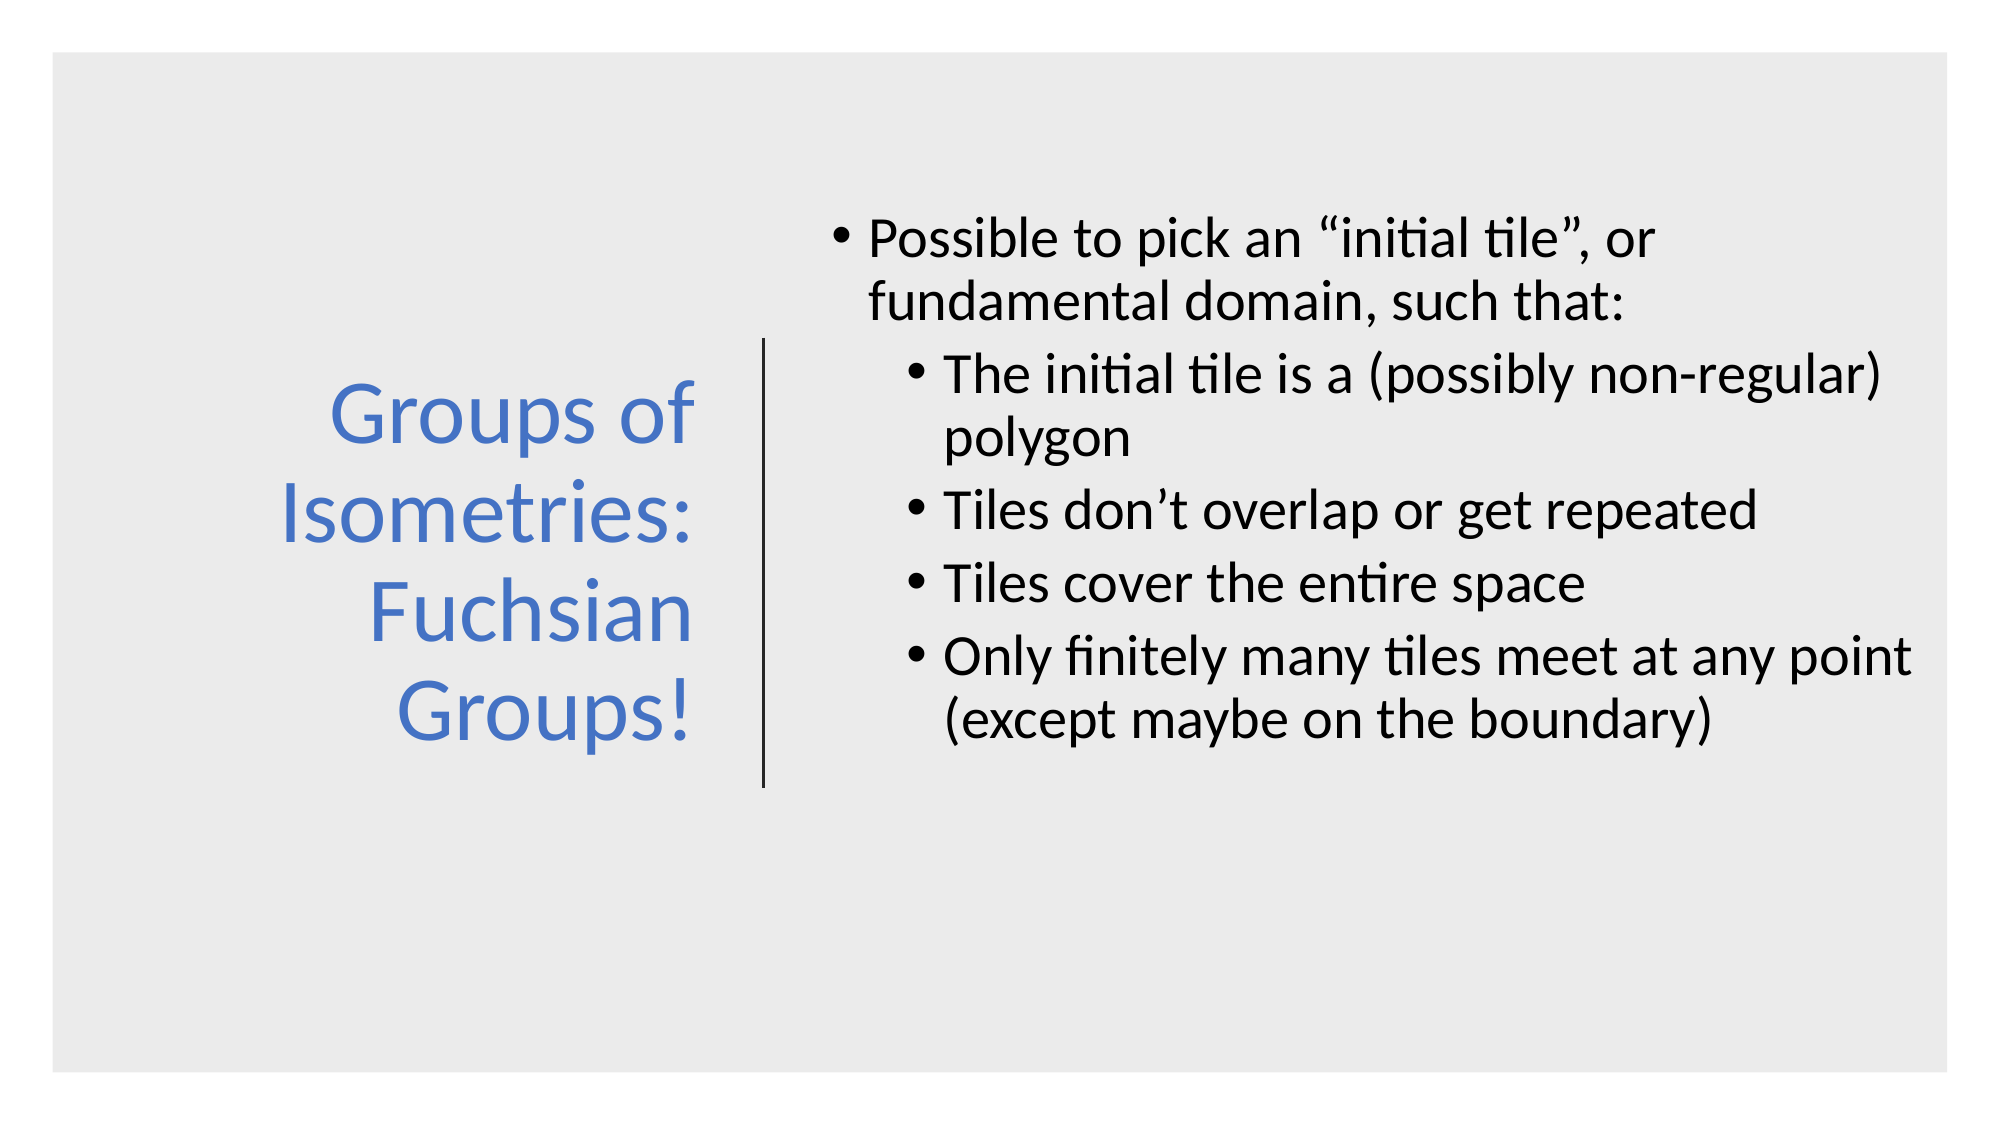

# Groups of Isometries: Fuchsian Groups!
Possible to pick an “initial tile”, or fundamental domain, such that:
The initial tile is a (possibly non-regular) polygon
Tiles don’t overlap or get repeated
Tiles cover the entire space
Only finitely many tiles meet at any point (except maybe on the boundary)